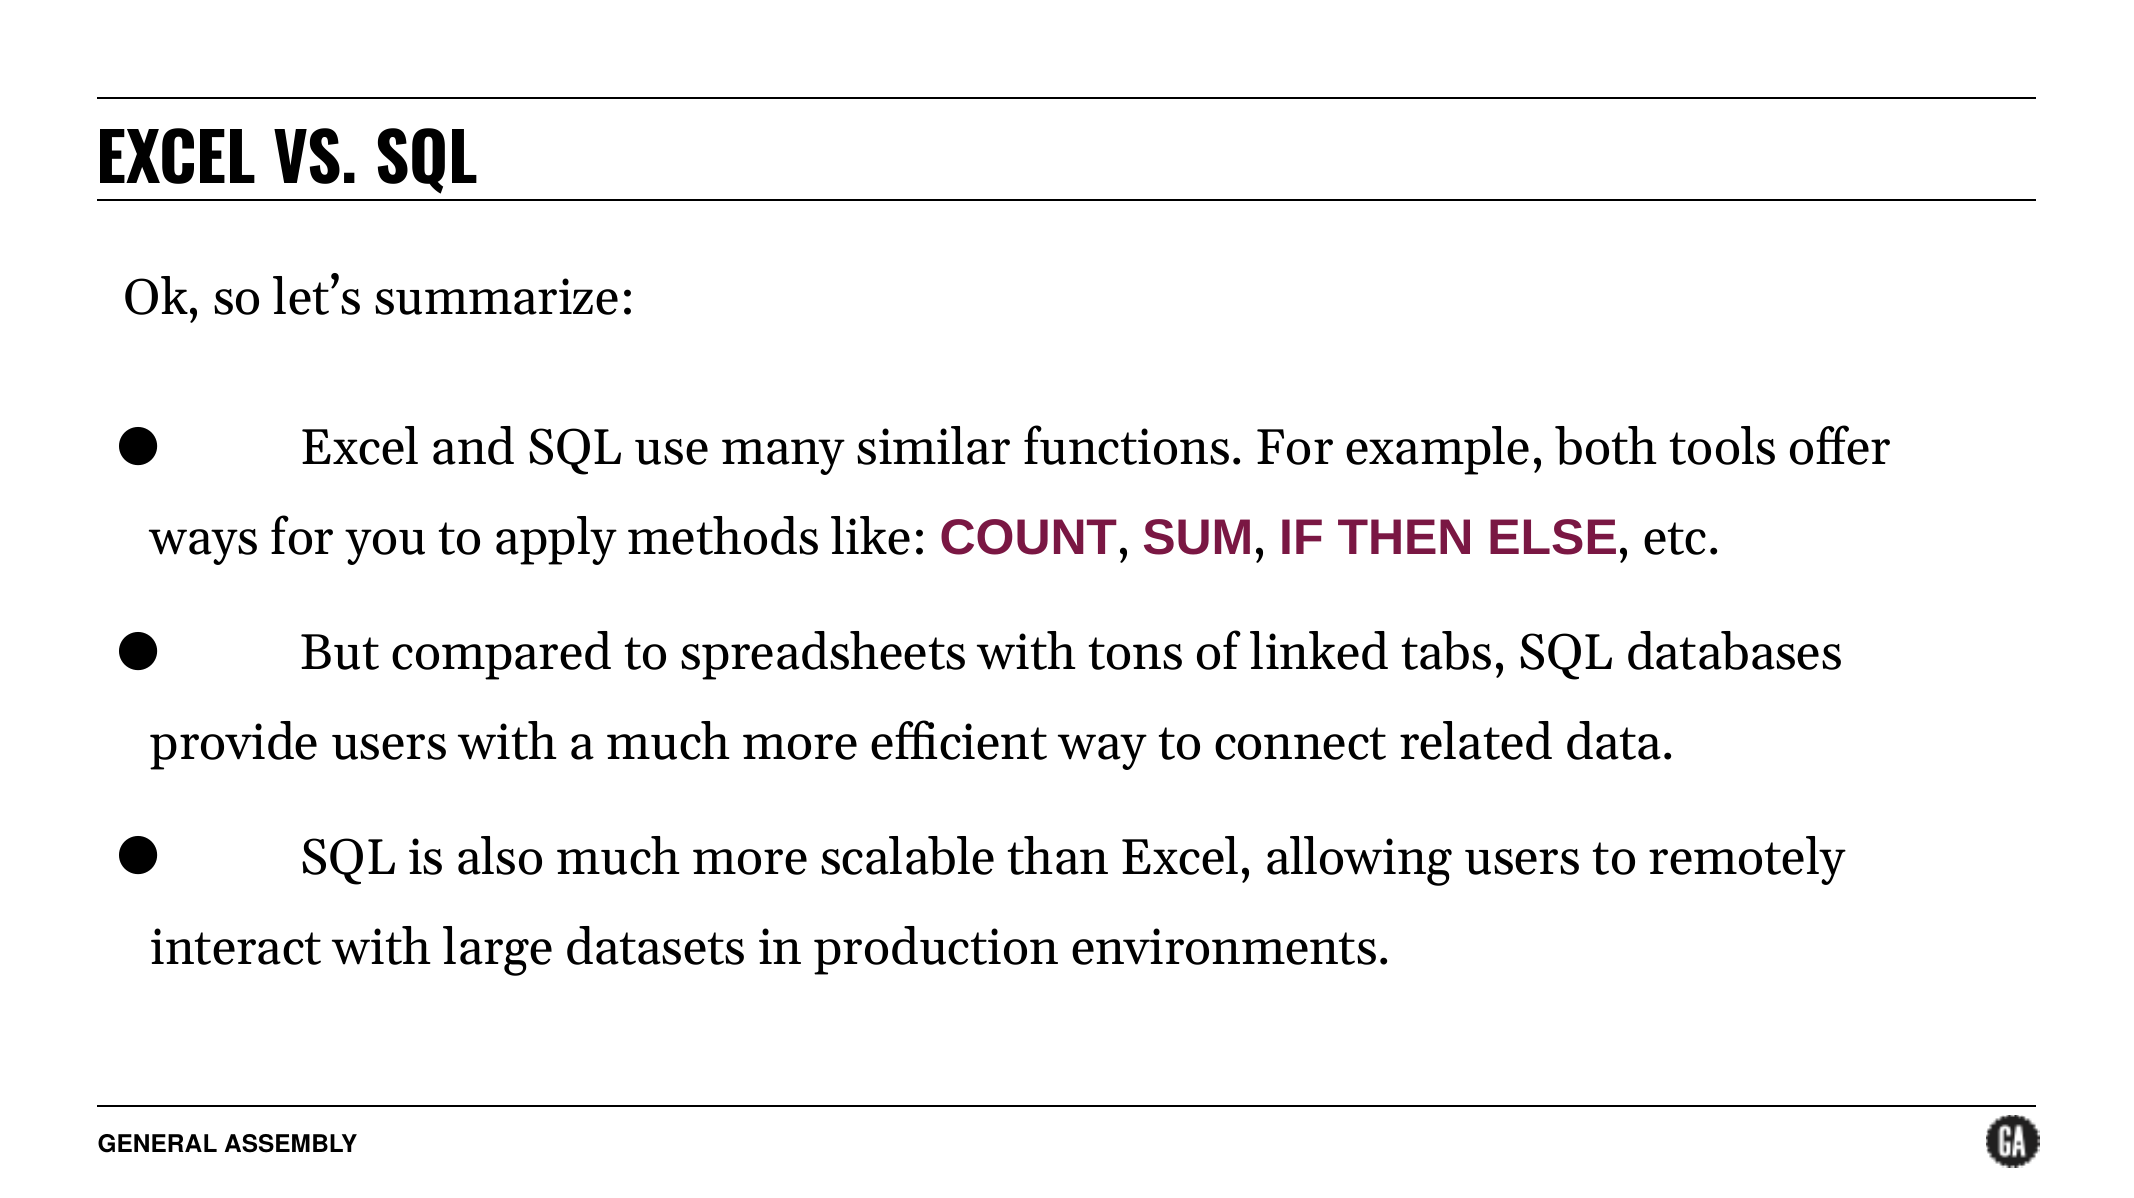

# EXCEL VS. SQL
 Ok, so let’s summarize:
	Excel and SQL use many similar functions. For example, both tools offer ways for you to apply methods like: COUNT, SUM, IF THEN ELSE, etc.
 	But compared to spreadsheets with tons of linked tabs, SQL databases provide users with a much more efficient way to connect related data.
 	SQL is also much more scalable than Excel, allowing users to remotely interact with large datasets in production environments.